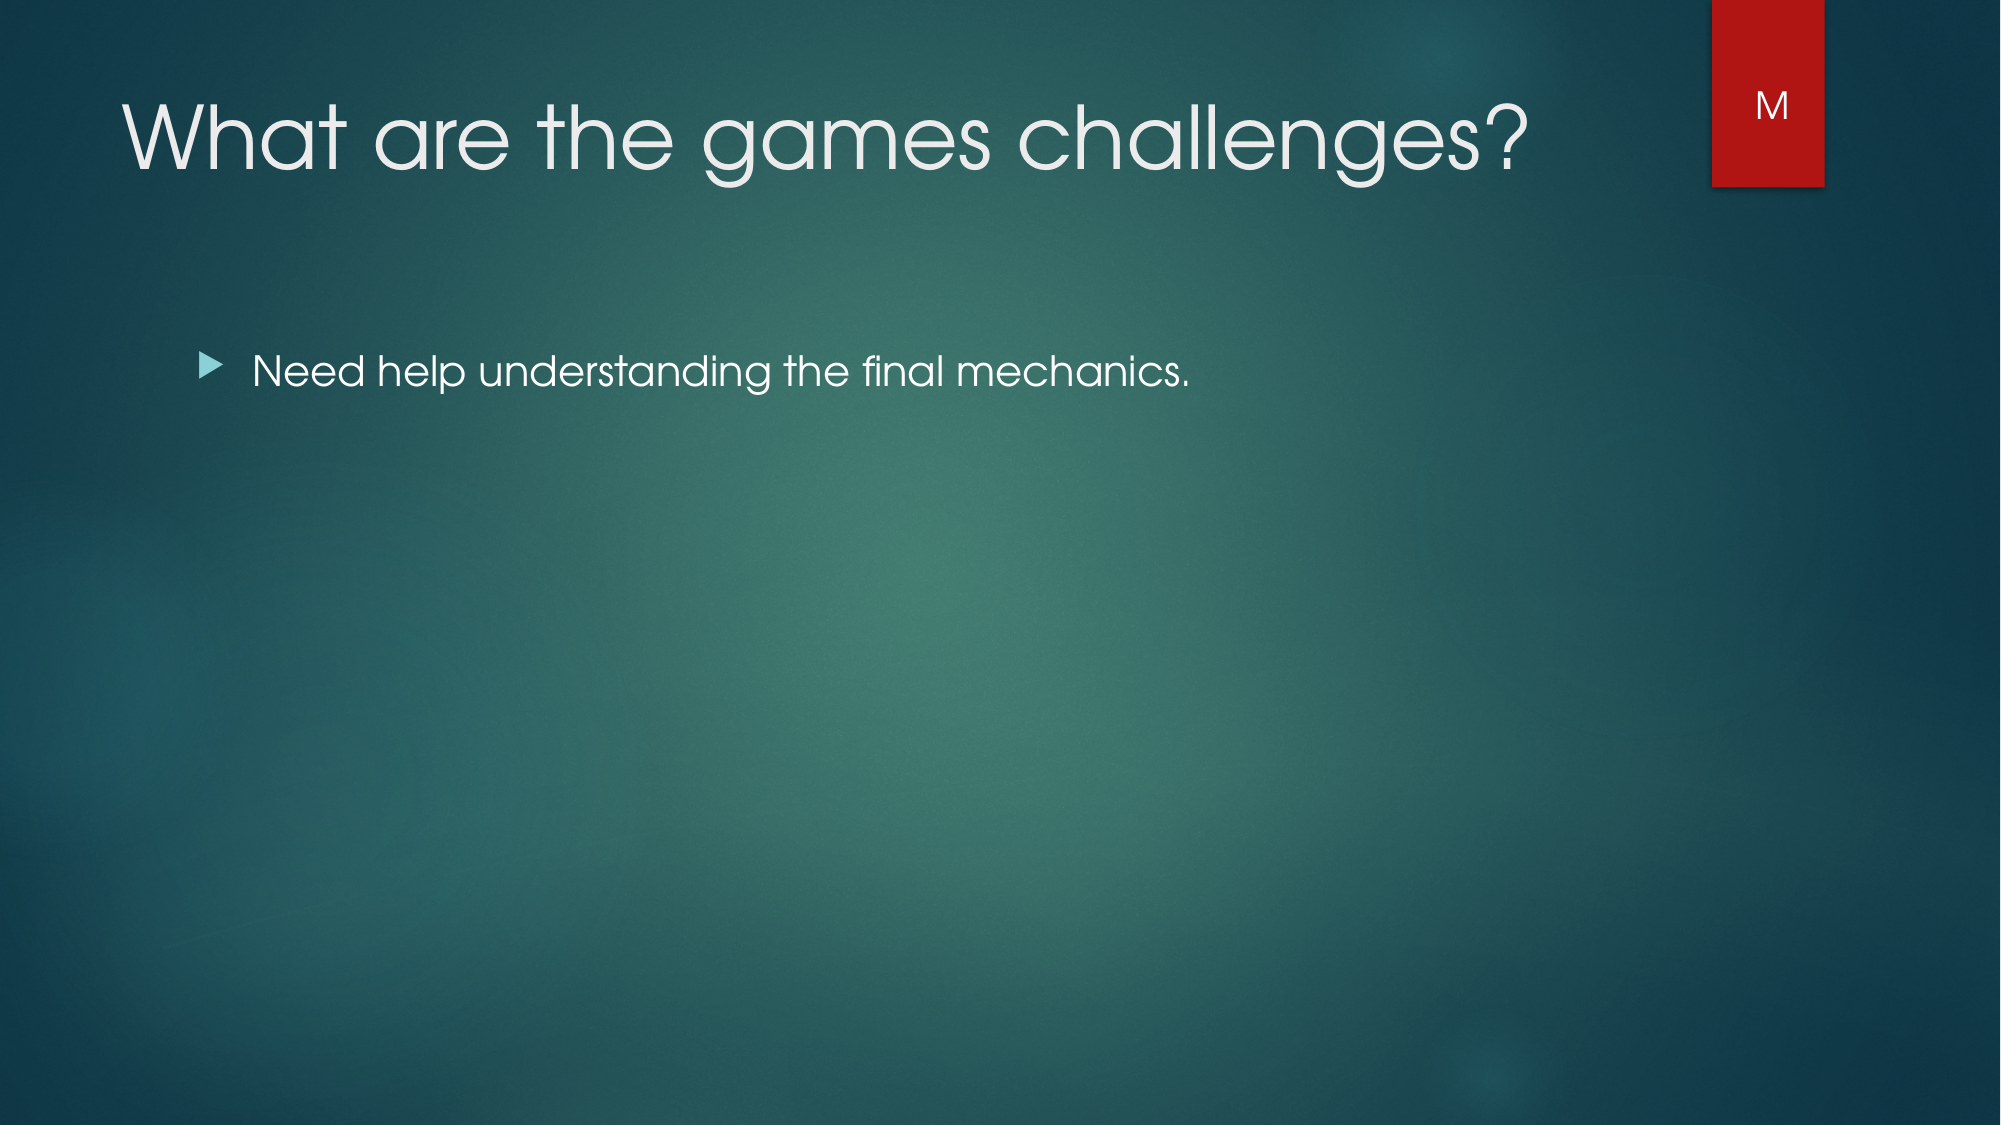

# What are the games challenges?
M
Need help understanding the final mechanics.